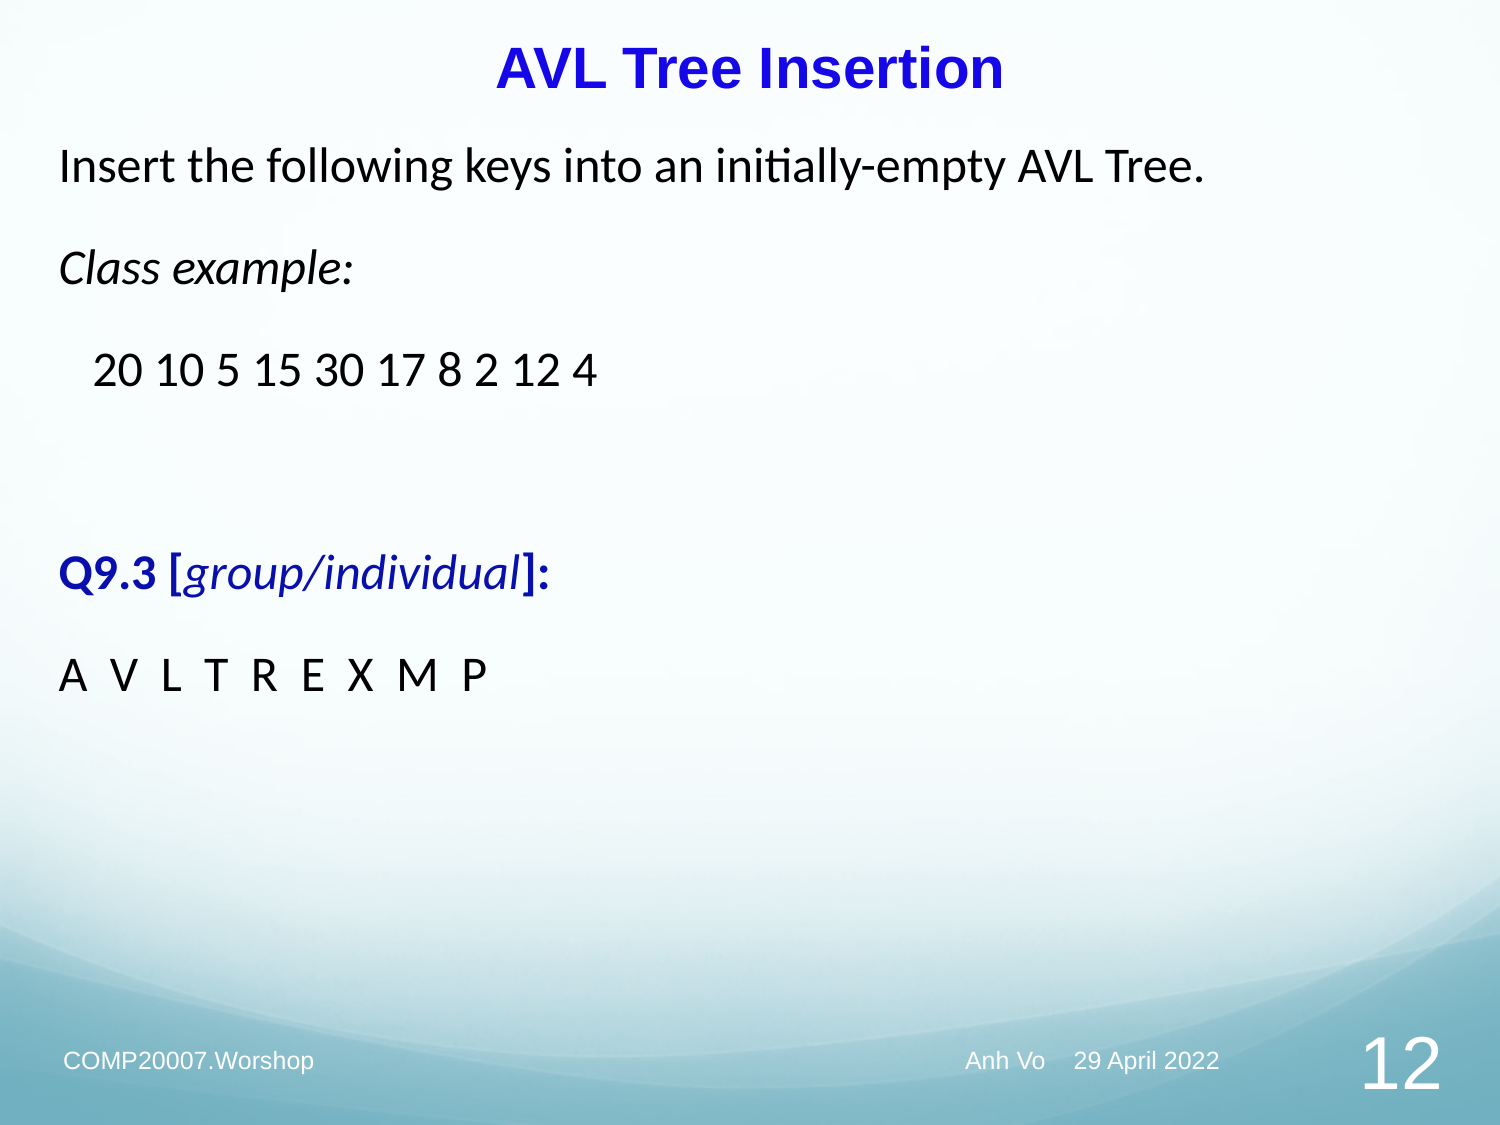

# AVL Tree Insertion
Insert the following keys into an initially-empty AVL Tree.
Class example:
   20 10 5 15 30 17 8 2 12 4

Q9.3 [group/individual]:
A  V  L  T  R  E  X  M  P

COMP20007.Worshop
Anh Vo    29 April 2022
12